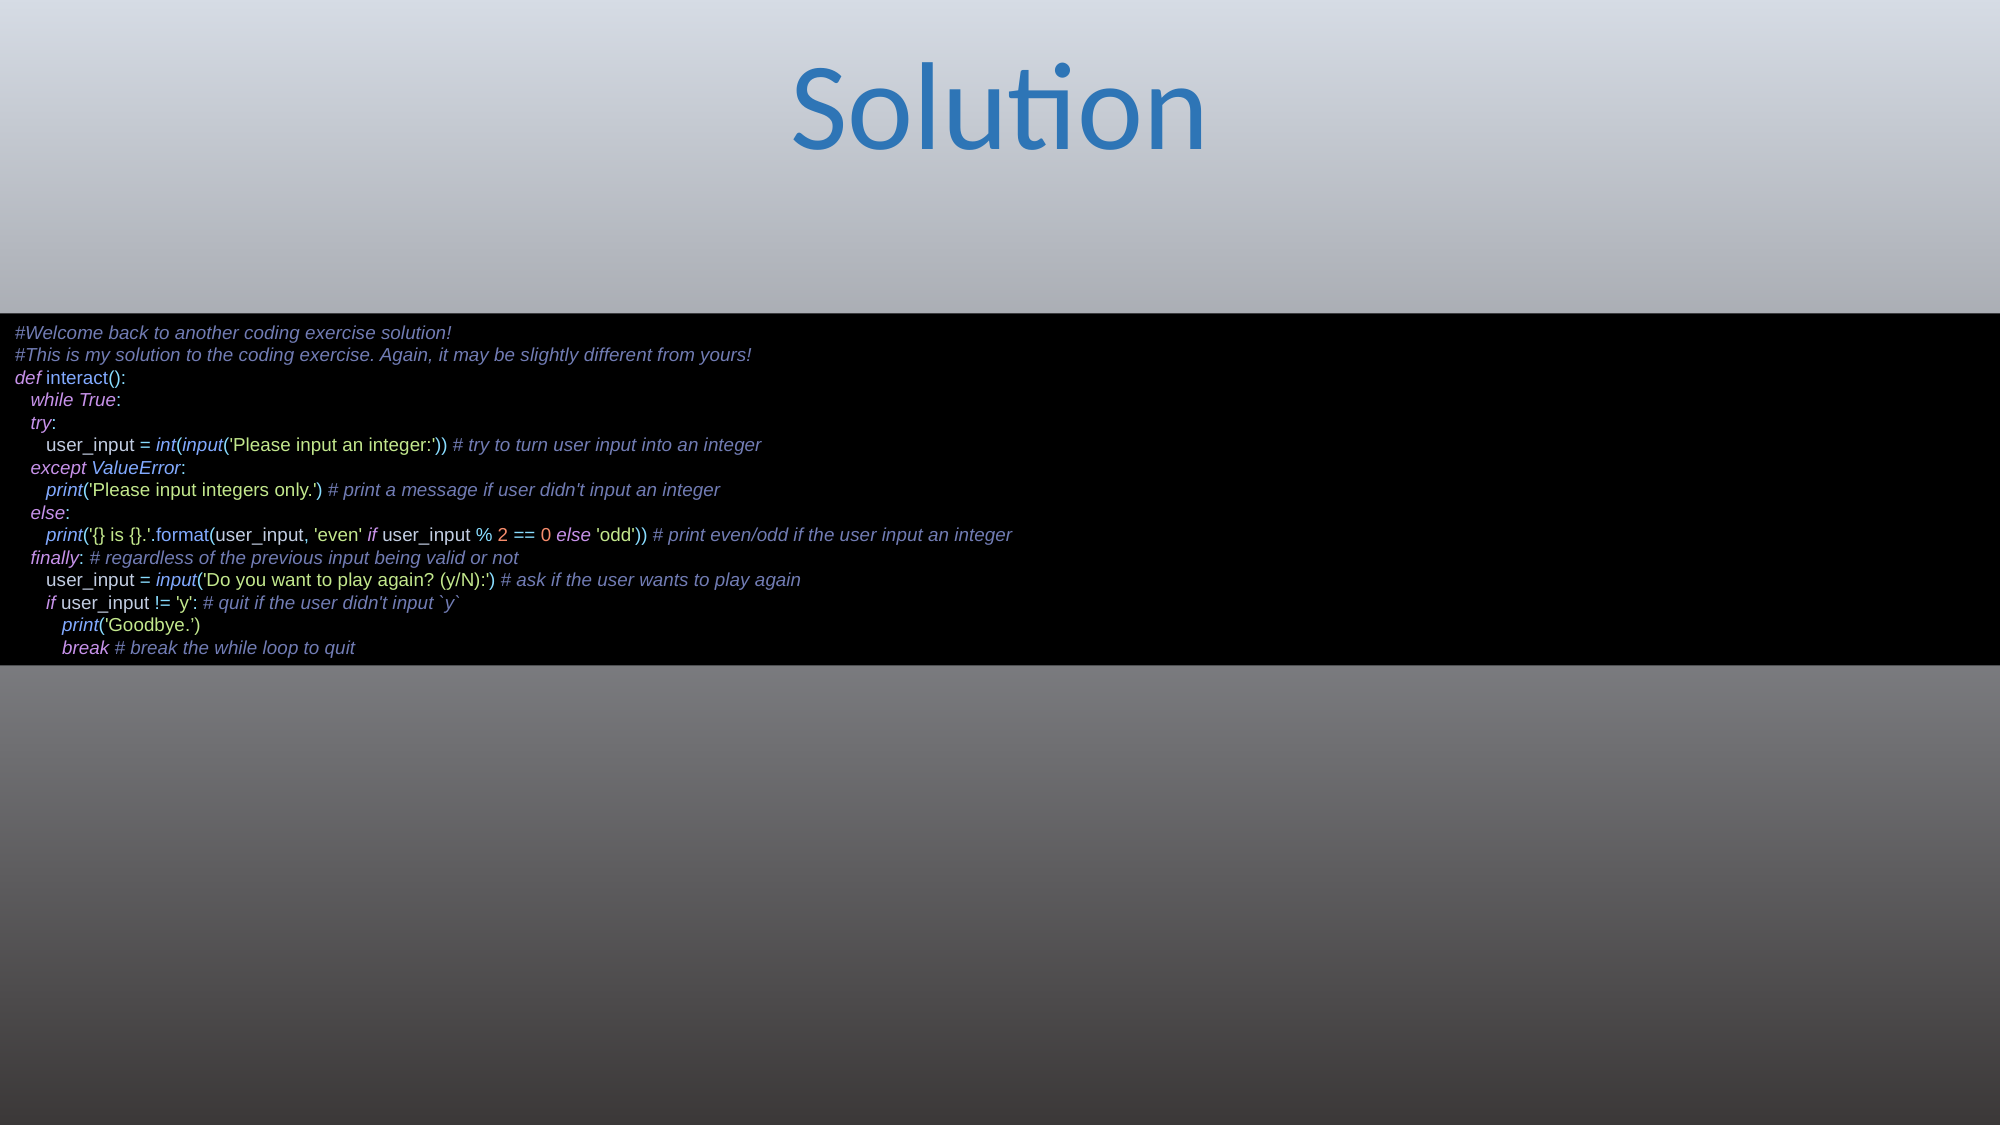

# Solution
#Welcome back to another coding exercise solution!
#This is my solution to the coding exercise. Again, it may be slightly different from yours!
def interact():
   while True:
   try:
      user_input = int(input('Please input an integer:')) # try to turn user input into an integer
   except ValueError:
      print('Please input integers only.') # print a message if user didn't input an integer
   else:
      print('{} is {}.'.format(user_input, 'even' if user_input % 2 == 0 else 'odd')) # print even/odd if the user input an integer
   finally: # regardless of the previous input being valid or not
      user_input = input('Do you want to play again? (y/N):') # ask if the user wants to play again
      if user_input != 'y': # quit if the user didn't input `y`
         print('Goodbye.’)
         break # break the while loop to quit
185